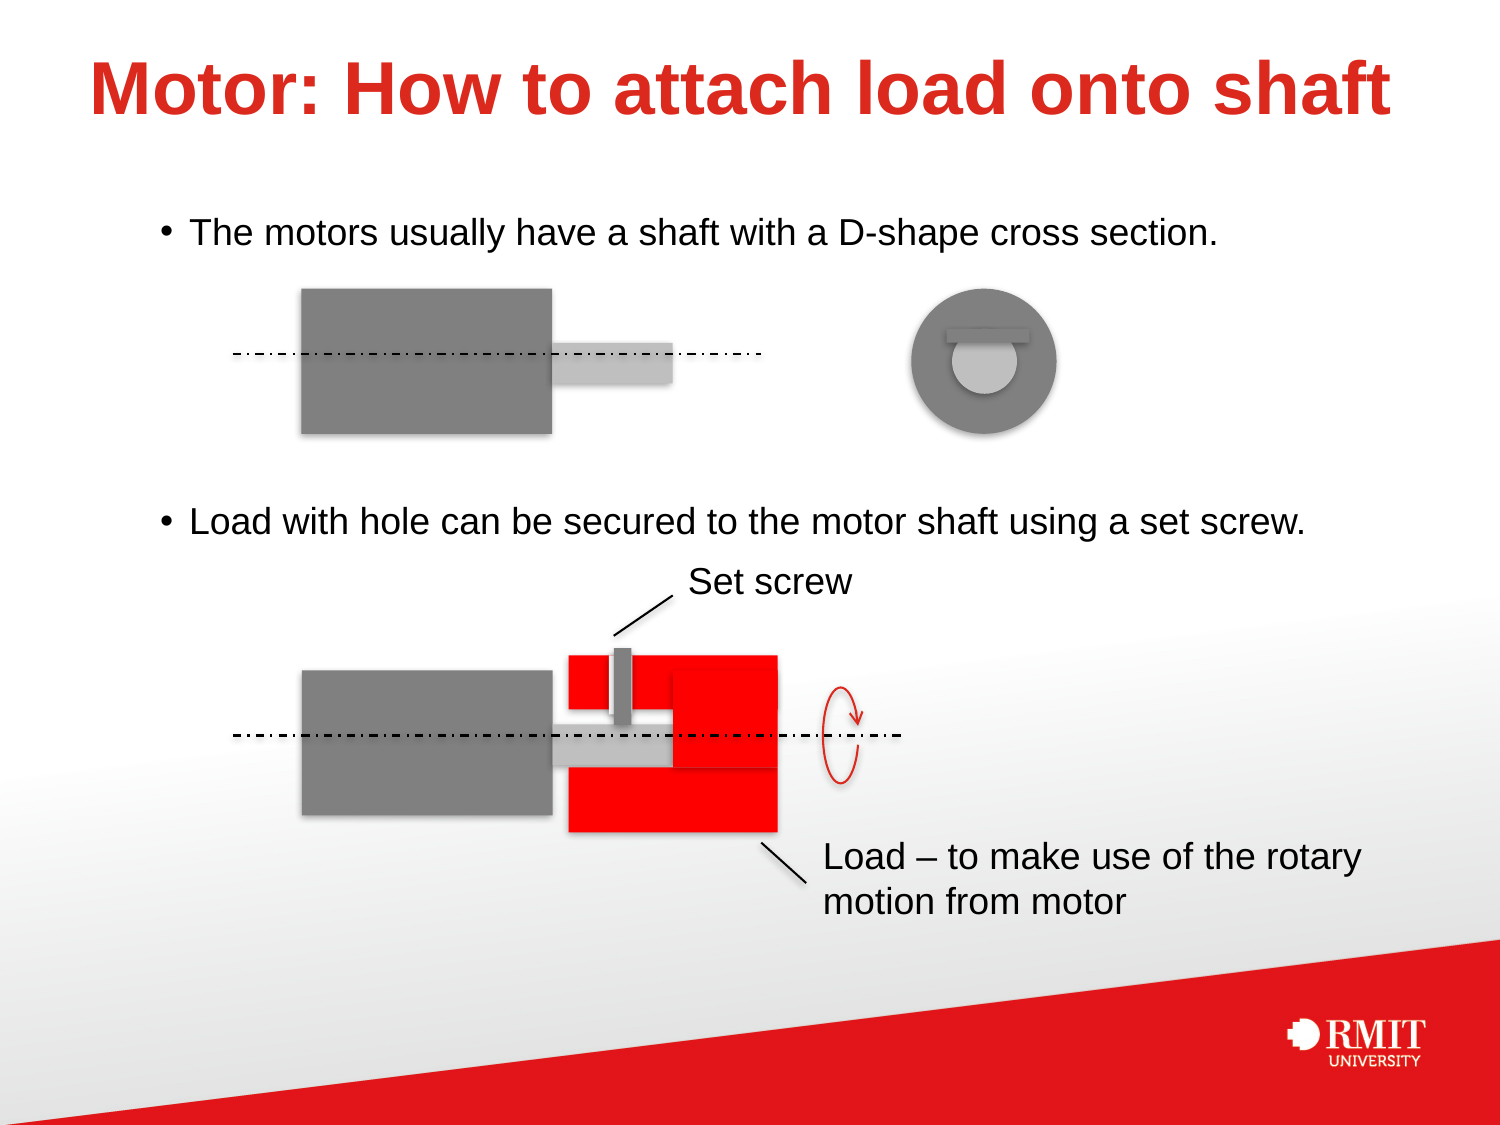

# Motor: How to attach load onto shaft
The motors usually have a shaft with a D-shape cross section.

Load with hole can be secured to the motor shaft using a set screw.

Set screw

Load – to make use of the rotary motion from motor